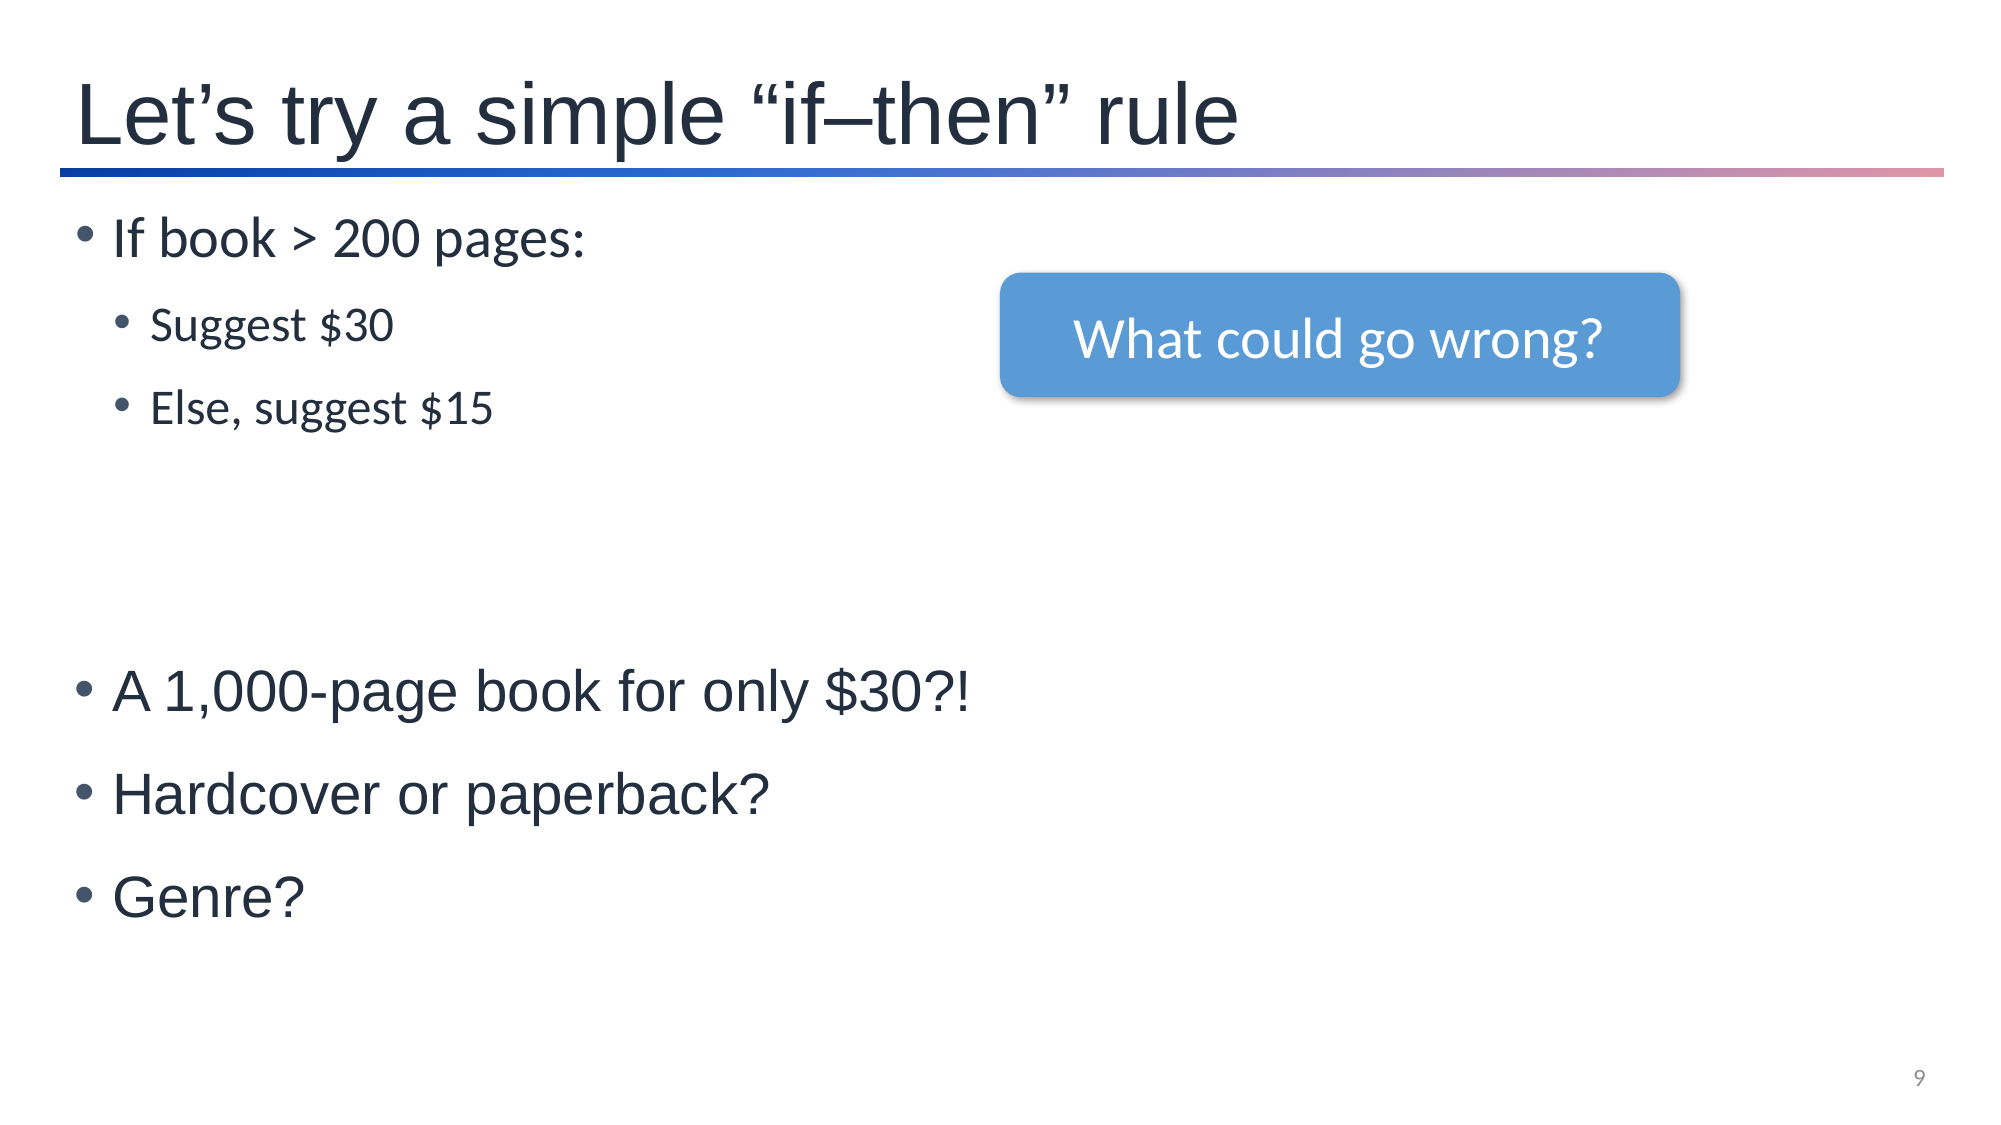

Let’s try a simple “if–then” rule
If book > 200 pages:
Suggest $30
Else, suggest $15
What could go wrong?
A 1,000-page book for only $30?!
Hardcover or paperback?
Genre?
9